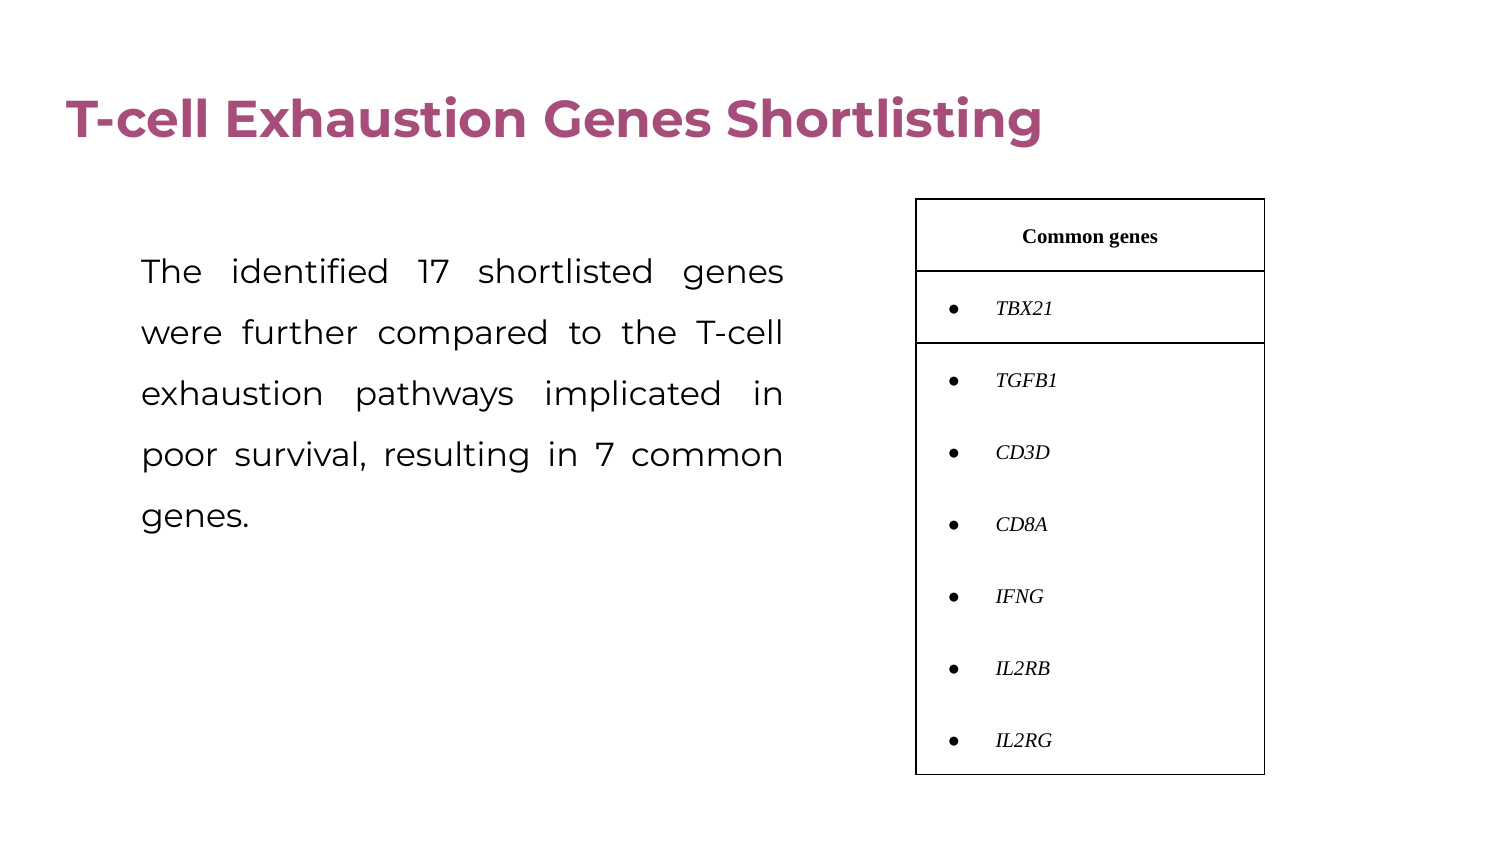

# T-cell Exhaustion Genes Shortlisting
| Common genes |
| --- |
| TBX21 |
| TGFB1 |
| CD3D |
| CD8A |
| IFNG |
| IL2RB |
| IL2RG |
The identified 17 shortlisted genes were further compared to the T-cell exhaustion pathways implicated in poor survival, resulting in 7 common genes.